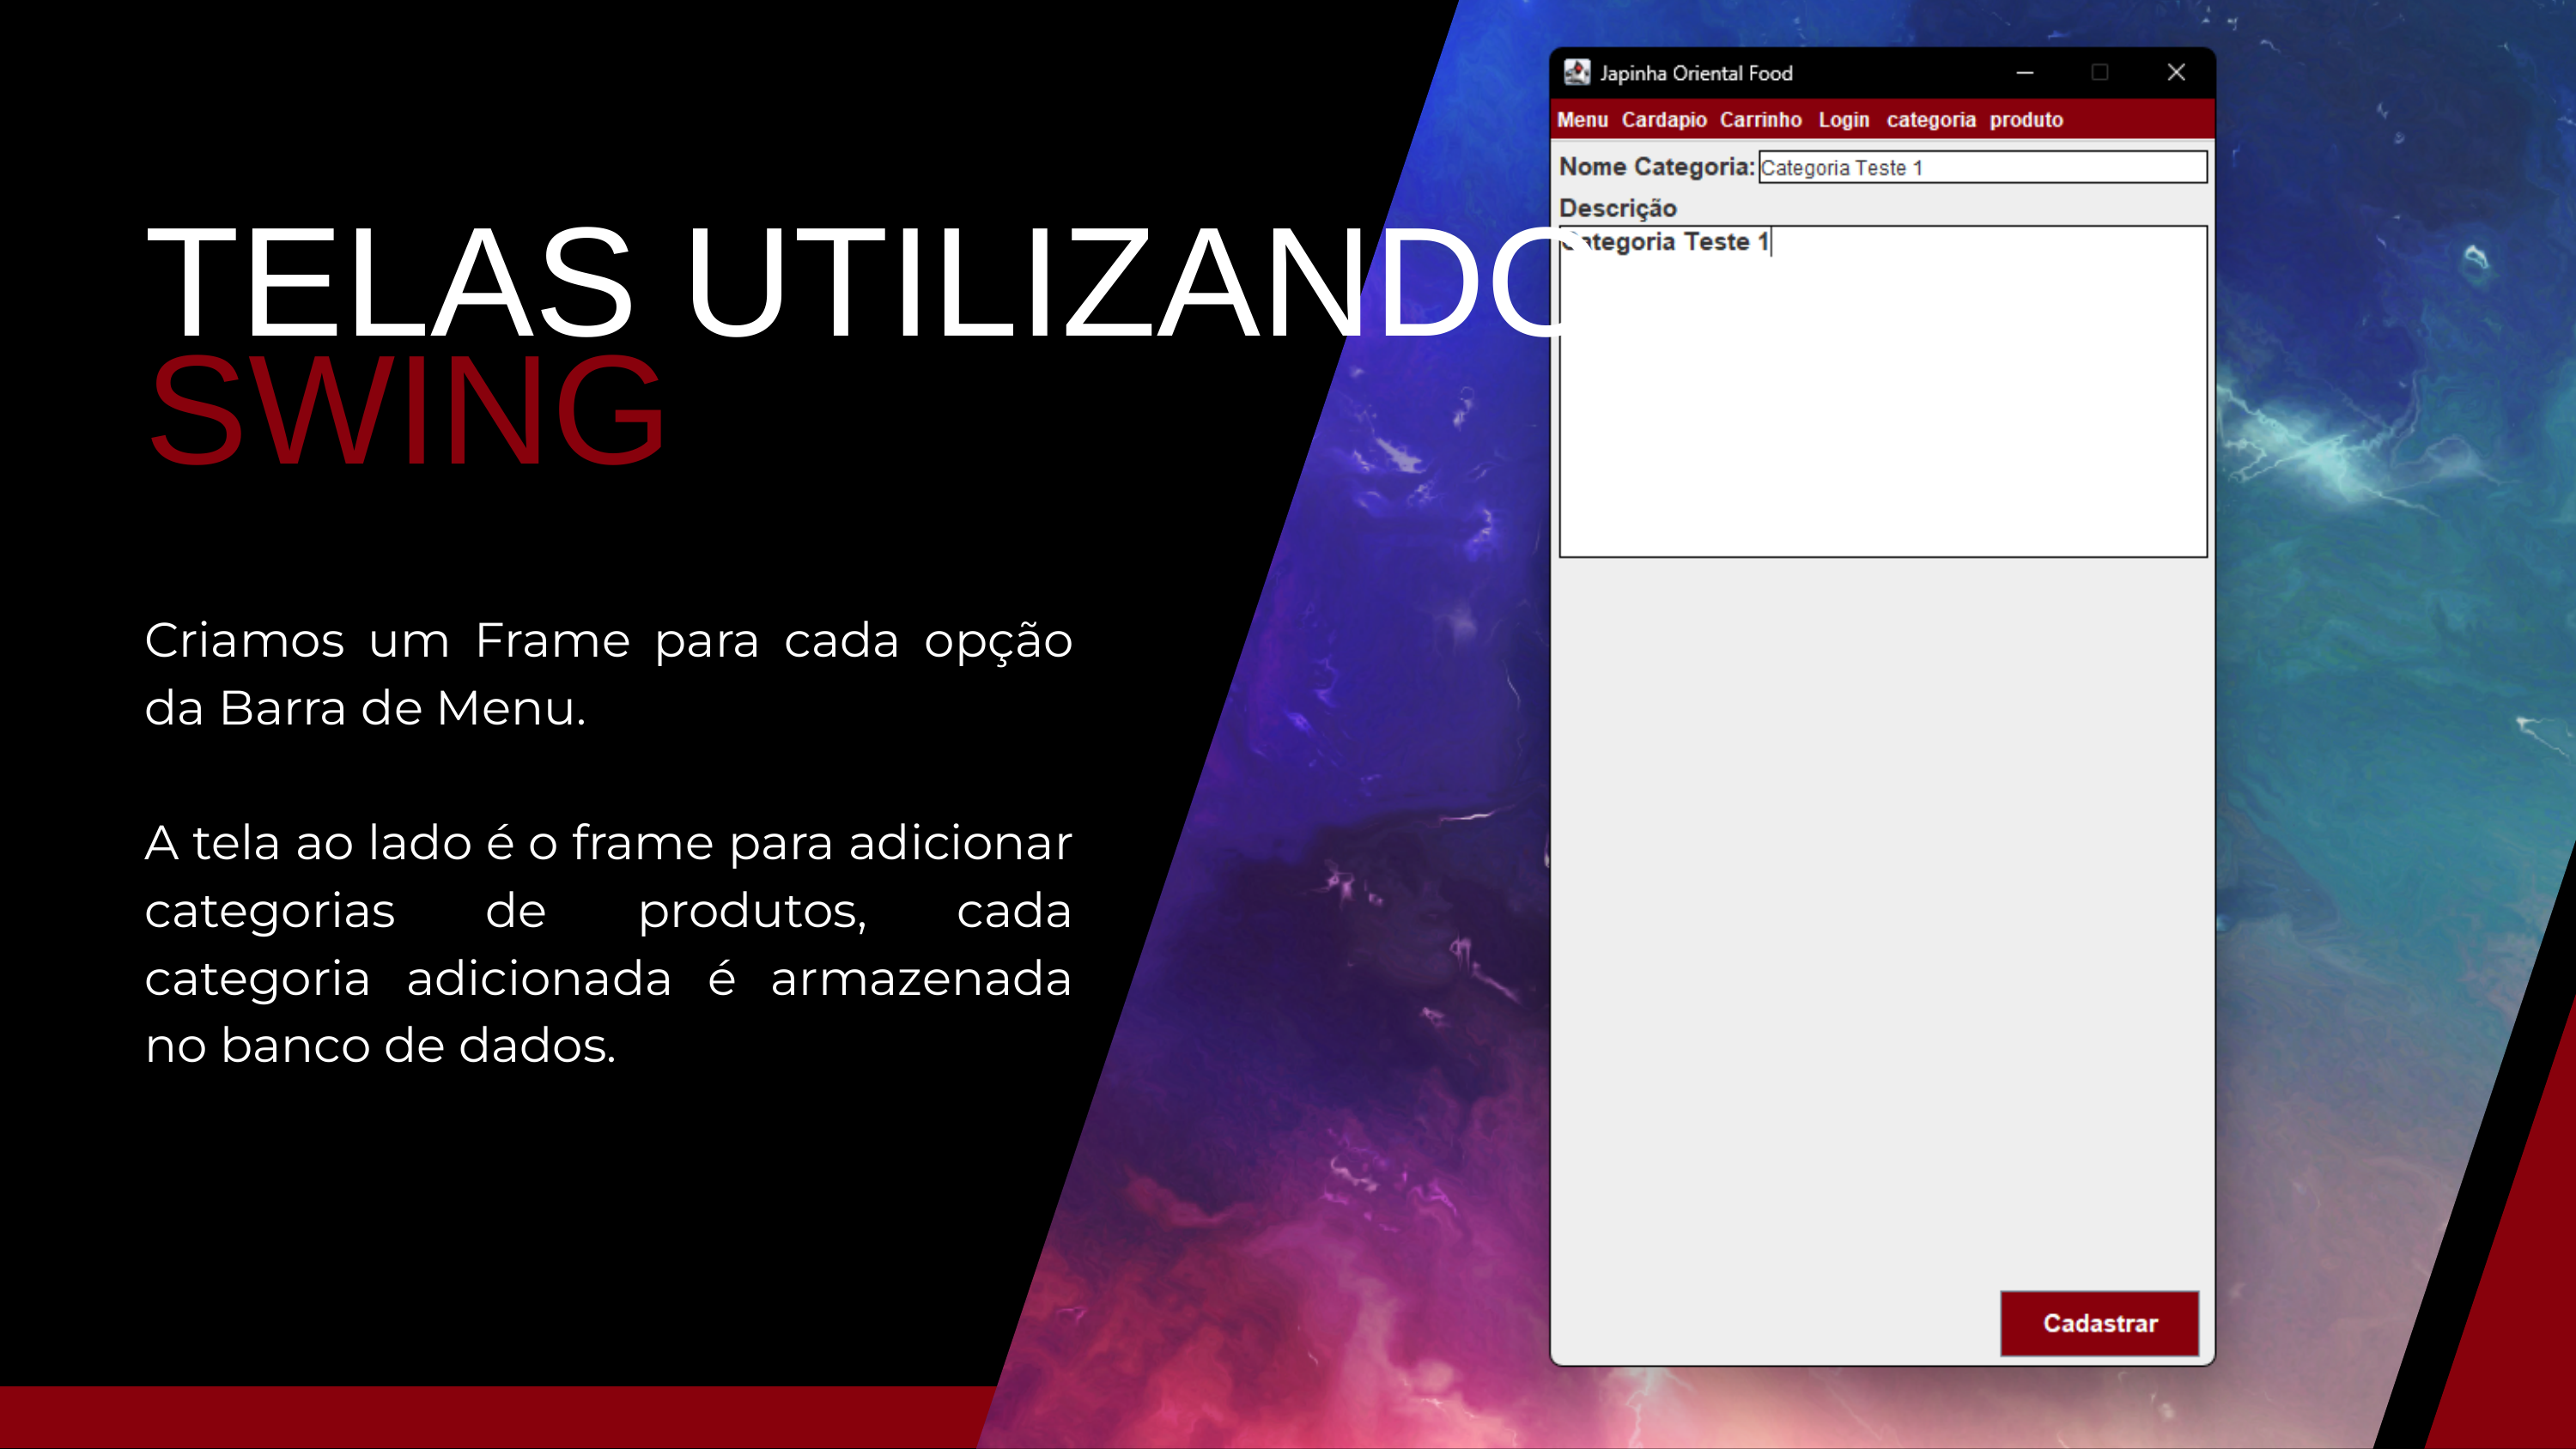

TELAS UTILIZANDO
SWING
Criamos um Frame para cada opção da Barra de Menu.

A tela ao lado é o frame para adicionar categorias de produtos, cada categoria adicionada é armazenada no banco de dados.